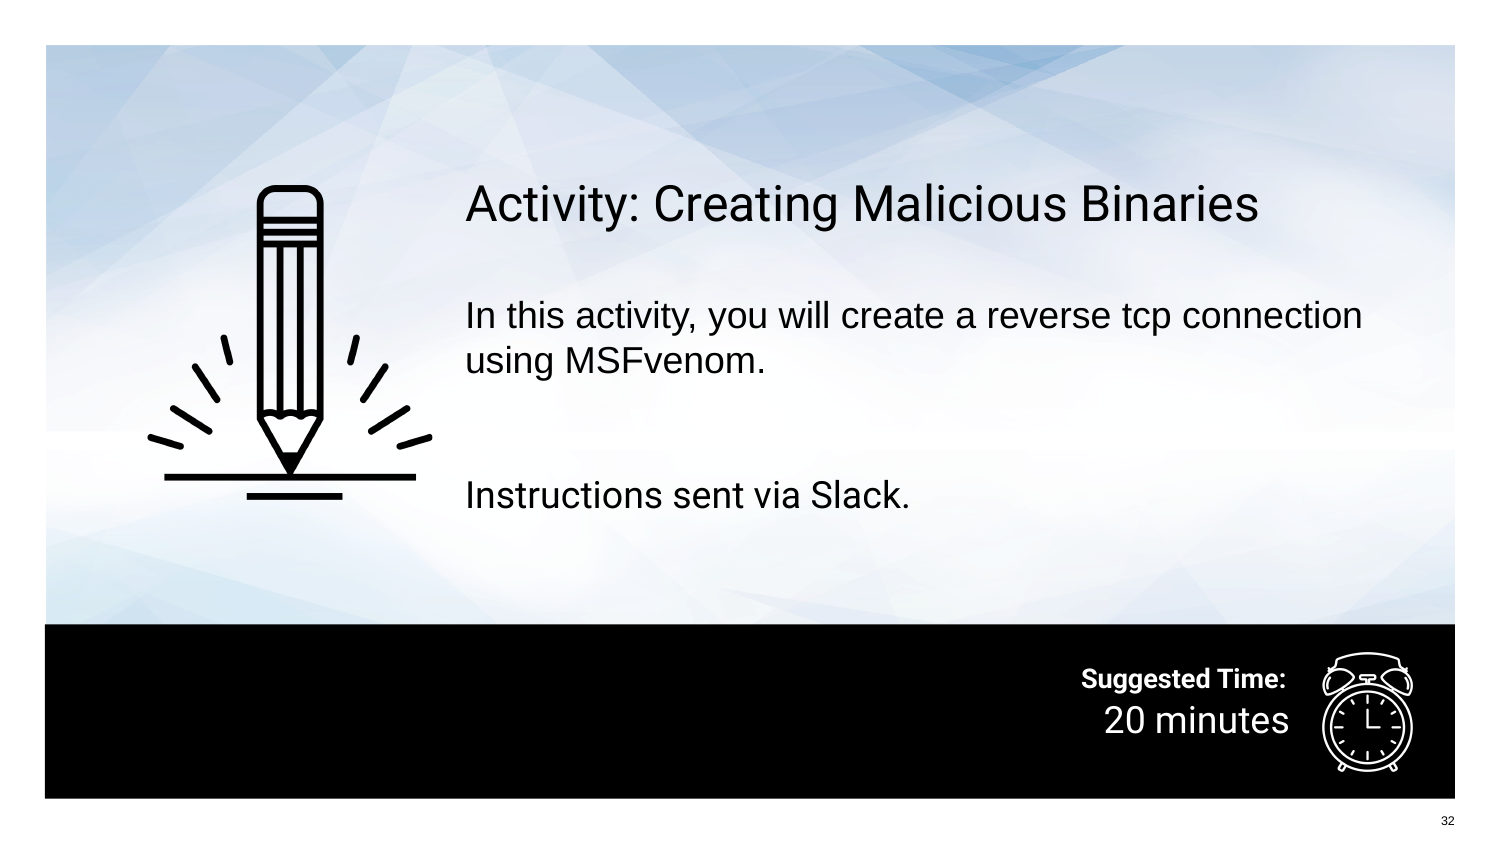

Activity: Creating Malicious Binaries

In this activity, you will create a reverse tcp connection using MSFvenom.

Instructions sent via Slack.
# 20 minutes

32